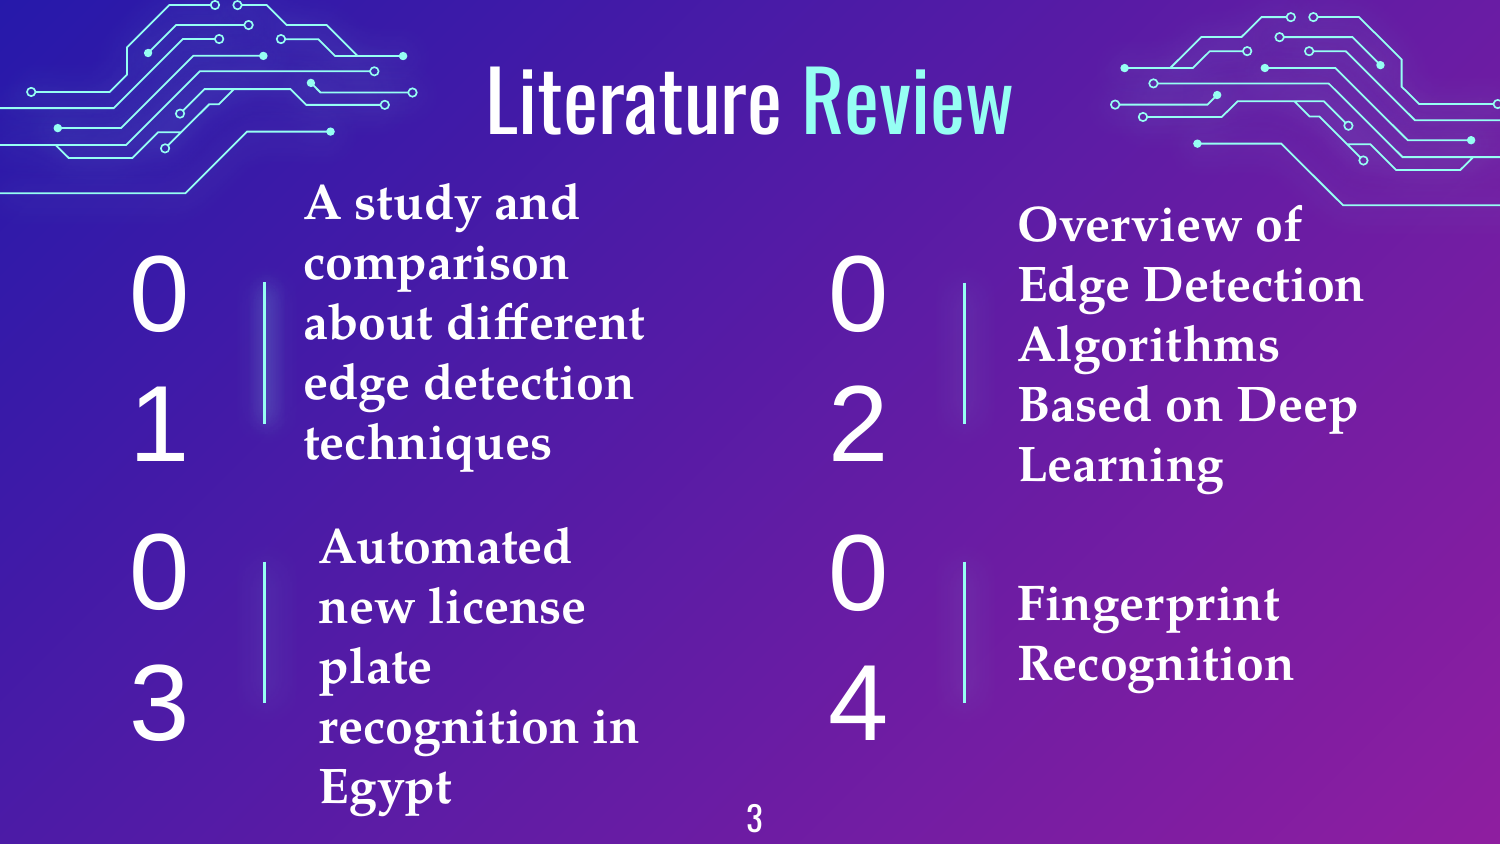

Literature Review
# A study and comparison about different edge detection techniques
Overview of Edge Detection Algorithms Based on Deep Learning
01
02

Fingerprint Recognition
Automated new license plate recognition in Egypt
03
04

3